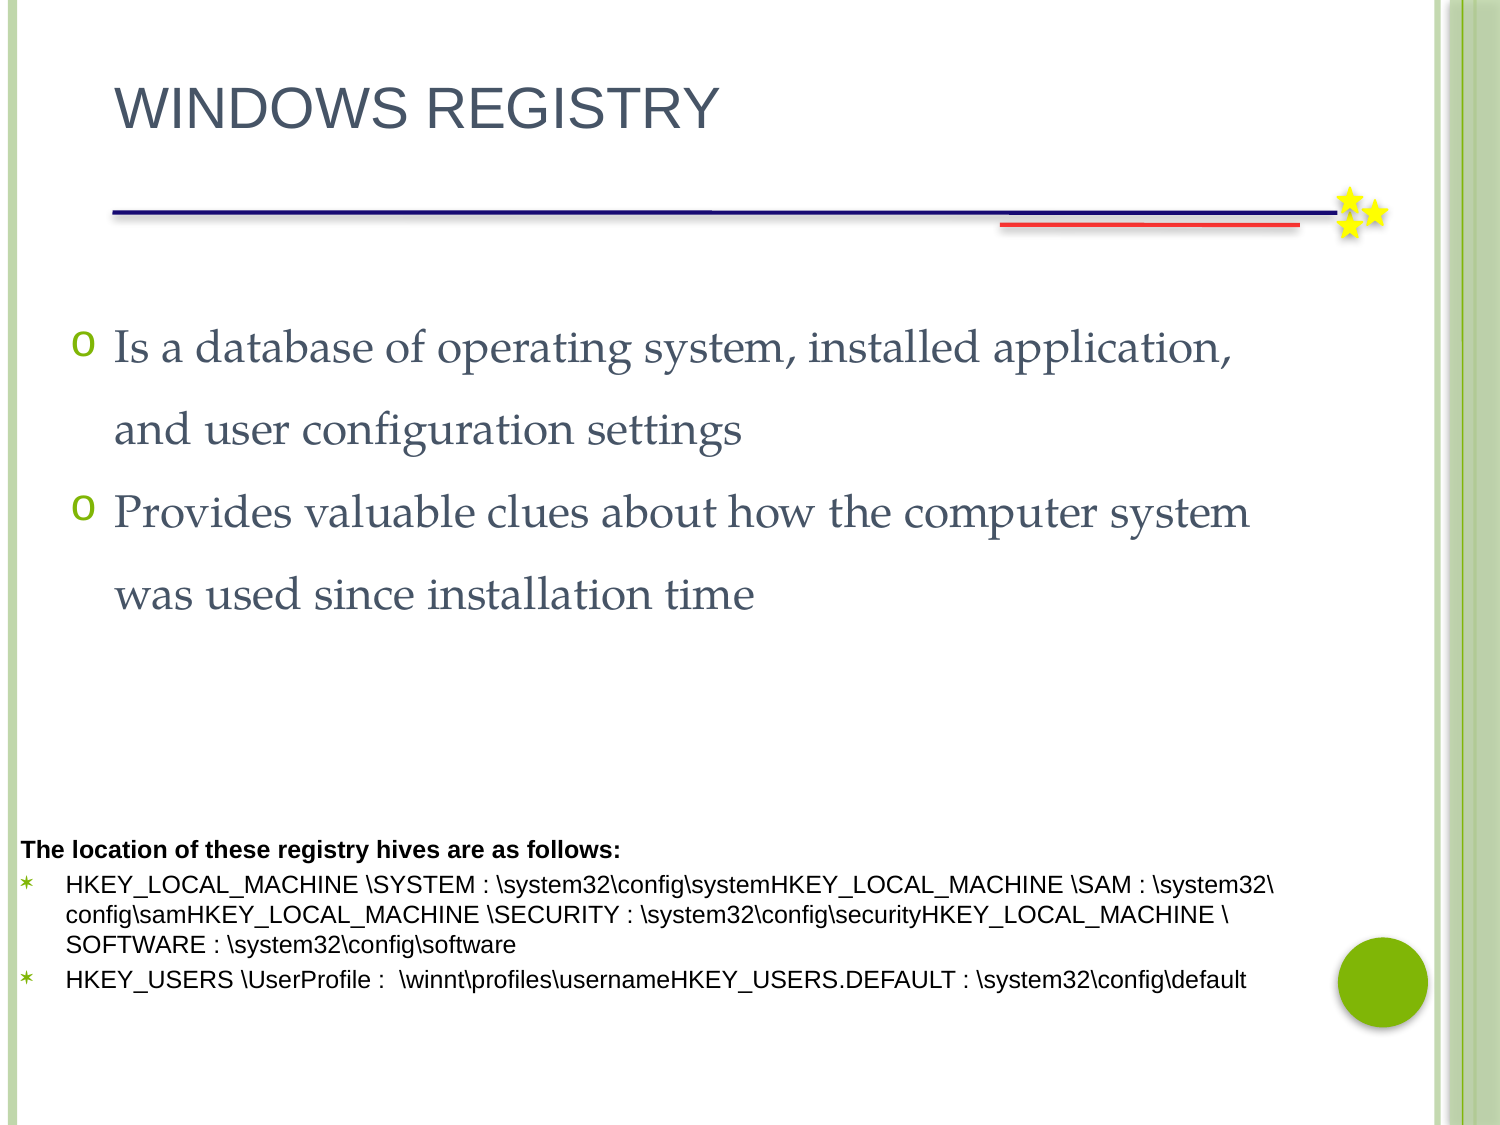

Windows Registry

Is a database of operating system, installed application, and user configuration settings
Provides valuable clues about how the computer system was used since installation time

The location of these registry hives are as follows:
HKEY_LOCAL_MACHINE \SYSTEM : \system32\config\system HKEY_LOCAL_MACHINE \SAM : \system32\config\sam HKEY_LOCAL_MACHINE \SECURITY : \system32\config\security HKEY_LOCAL_MACHINE \SOFTWARE : \system32\config\software
HKEY_USERS \UserProfile :  \winnt\profiles\username HKEY_USERS.DEFAULT : \system32\config\default